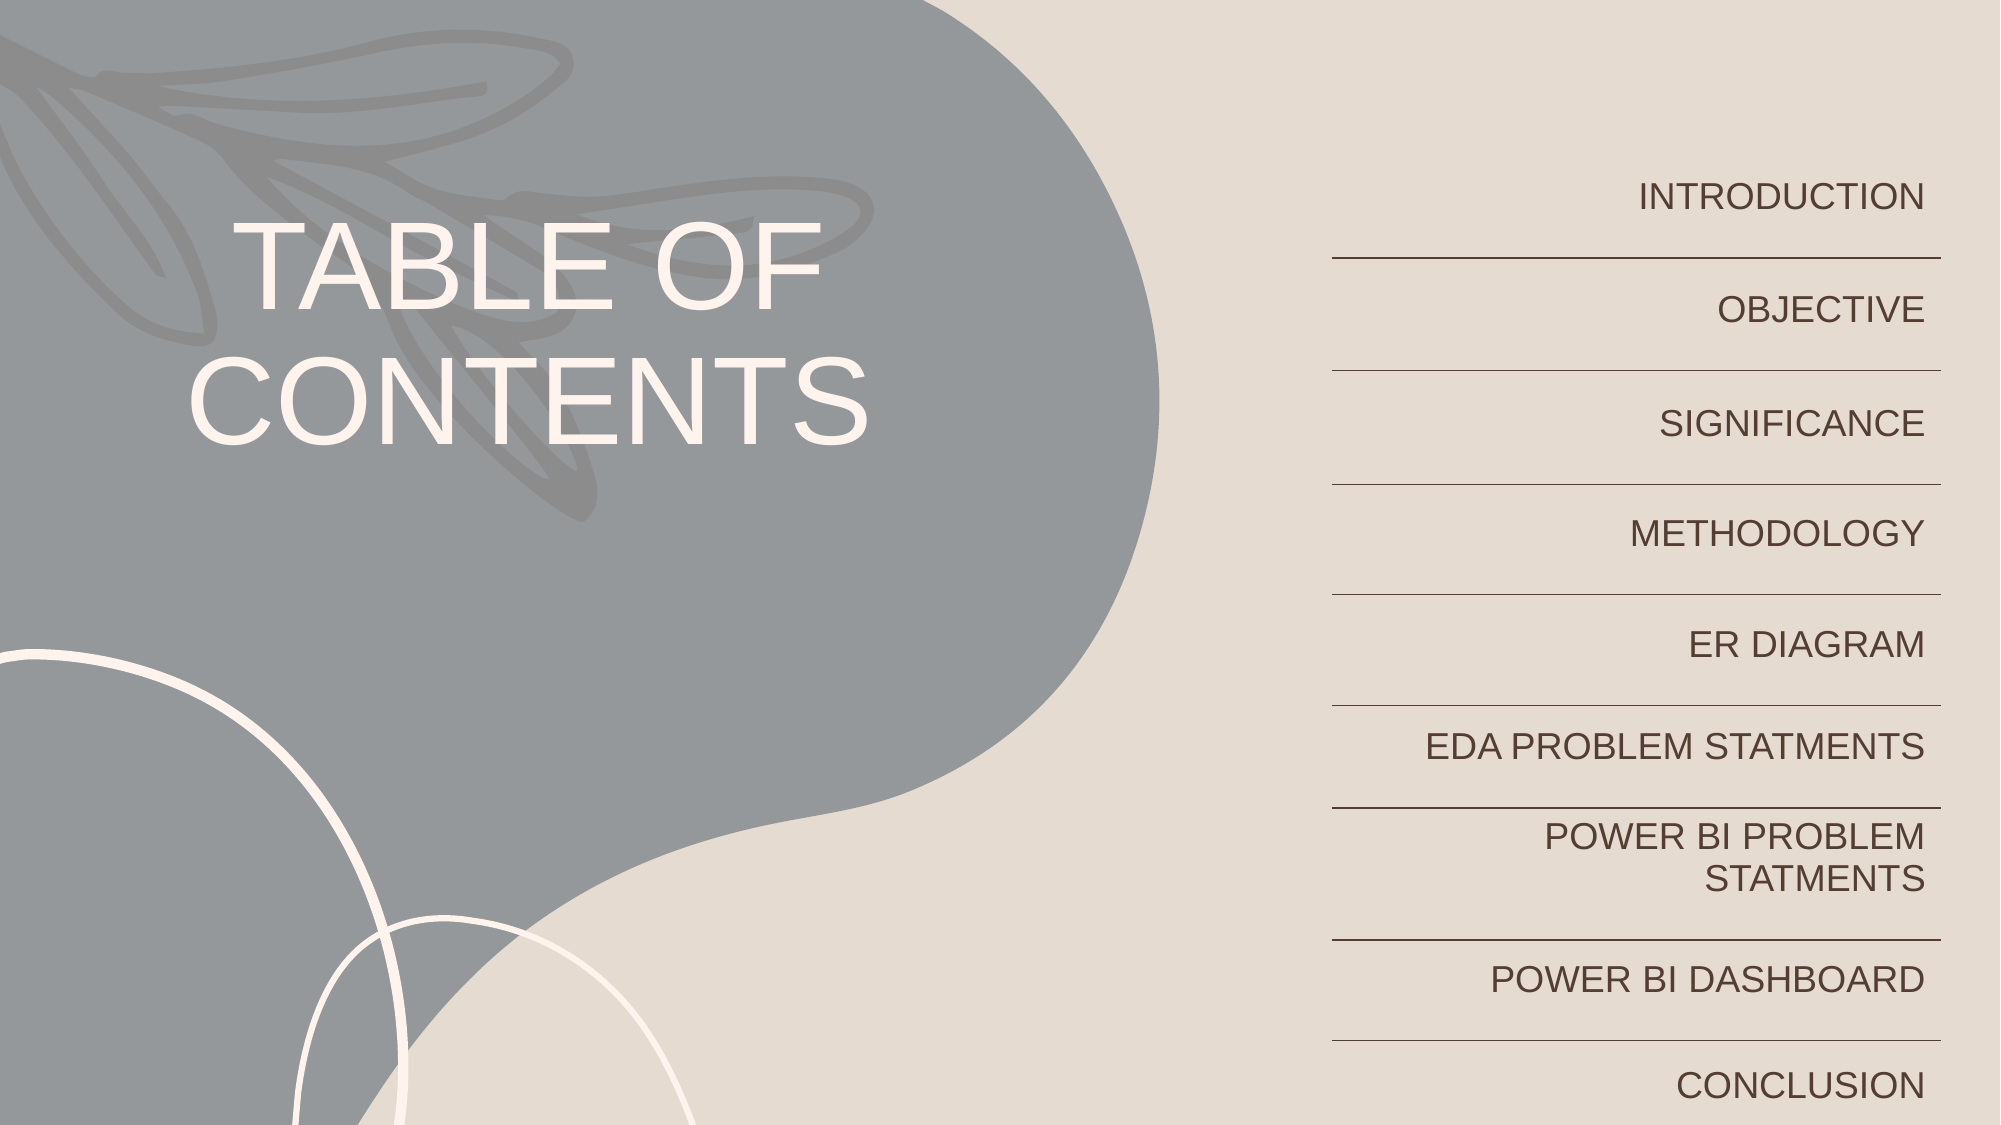

| INTRODUCTION |
| --- |
| OBJECTIVE |
| SIGNIFICANCE |
| METHODOLOGY |
|  |
# TABLE OF CONTENTS
| ER DIAGRAM |
| --- |
| EDA PROBLEM STATMENTS |
| POWER BI PROBLEM STATMENTS |
| POWER BI DASHBOARD |
| CONCLUSION |